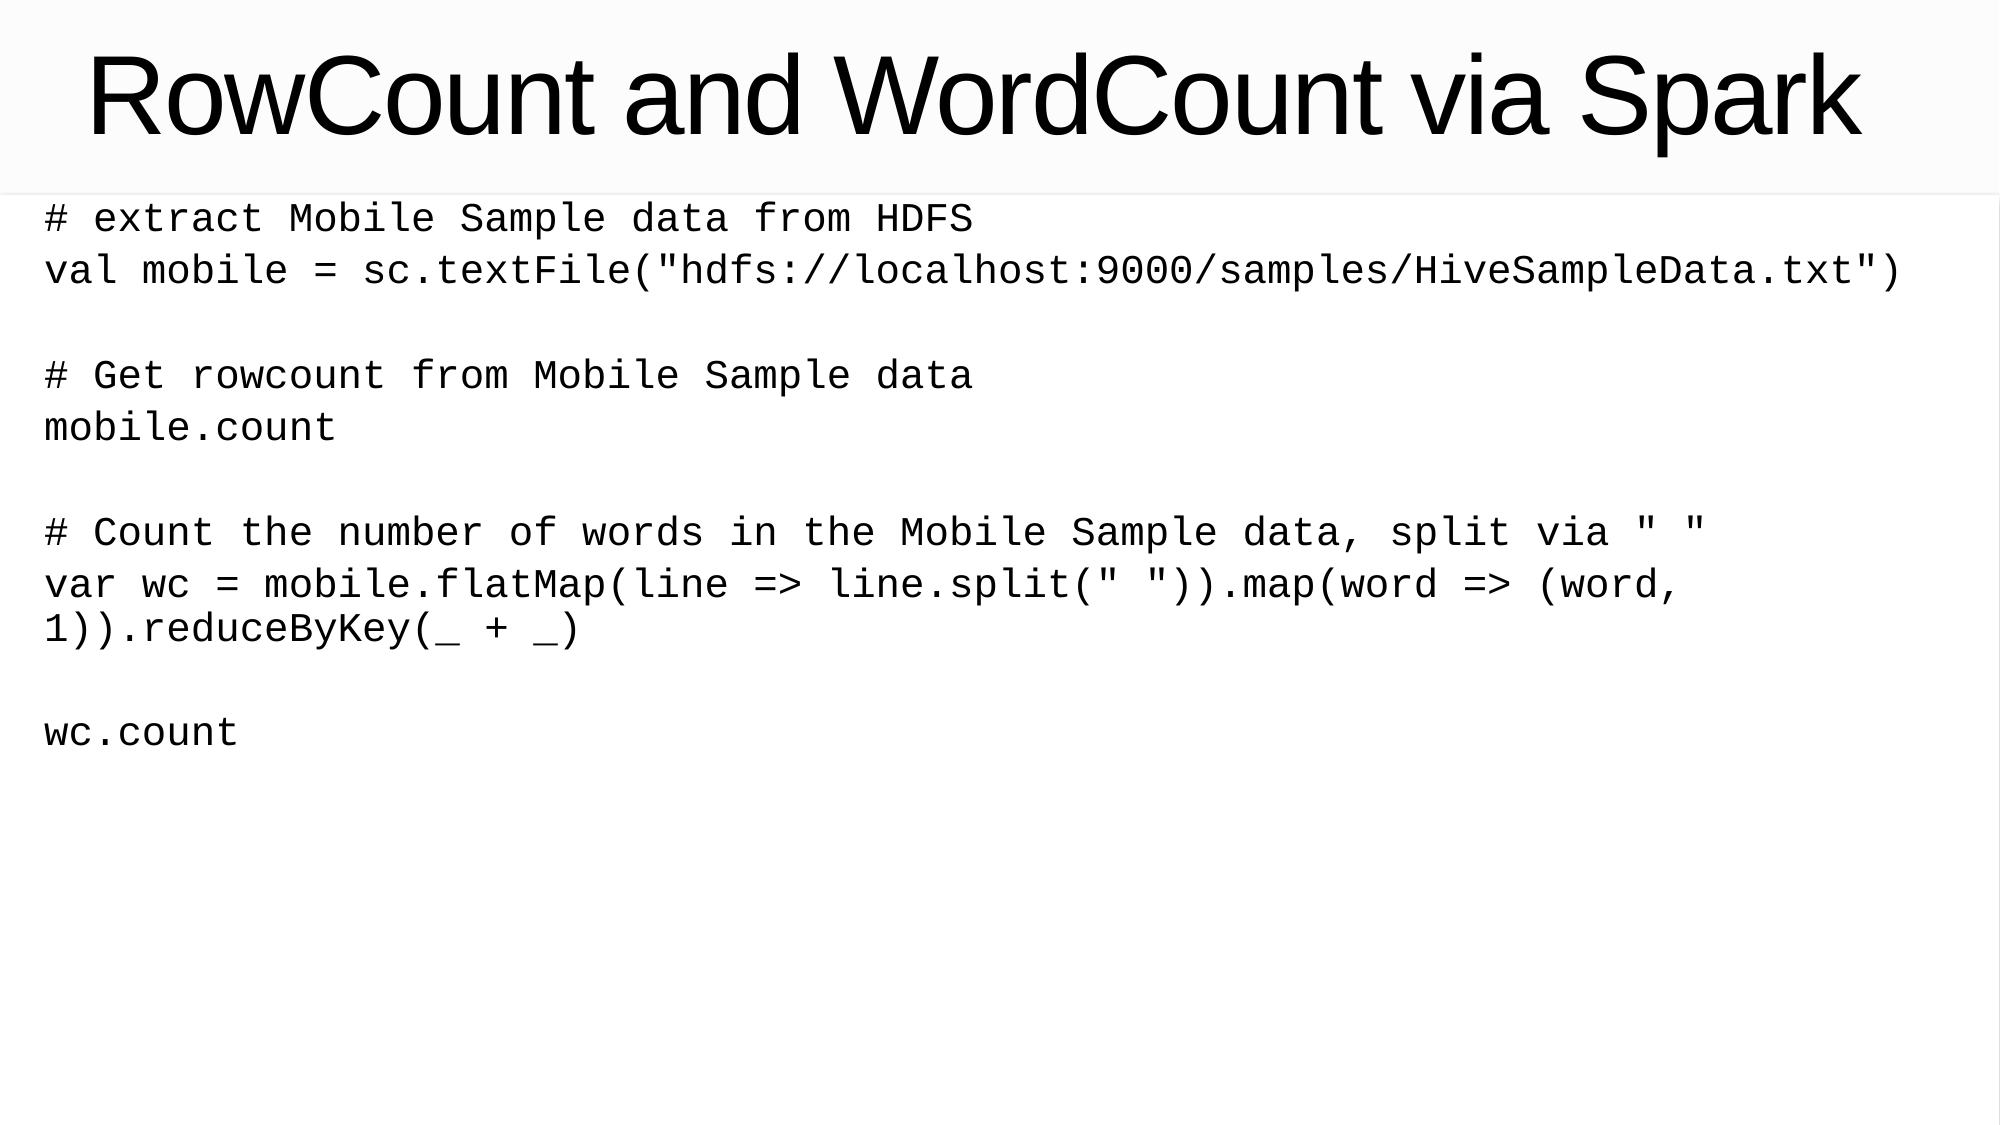

# RowCount and WordCount via Spark
# extract Mobile Sample data from HDFS
val mobile = sc.textFile("hdfs://localhost:9000/samples/HiveSampleData.txt")

# Get rowcount from Mobile Sample data
mobile.count

# Count the number of words in the Mobile Sample data, split via " "
var wc = mobile.flatMap(line => line.split(" ")).map(word => (word, 1)).reduceByKey(_ + _)

wc.count